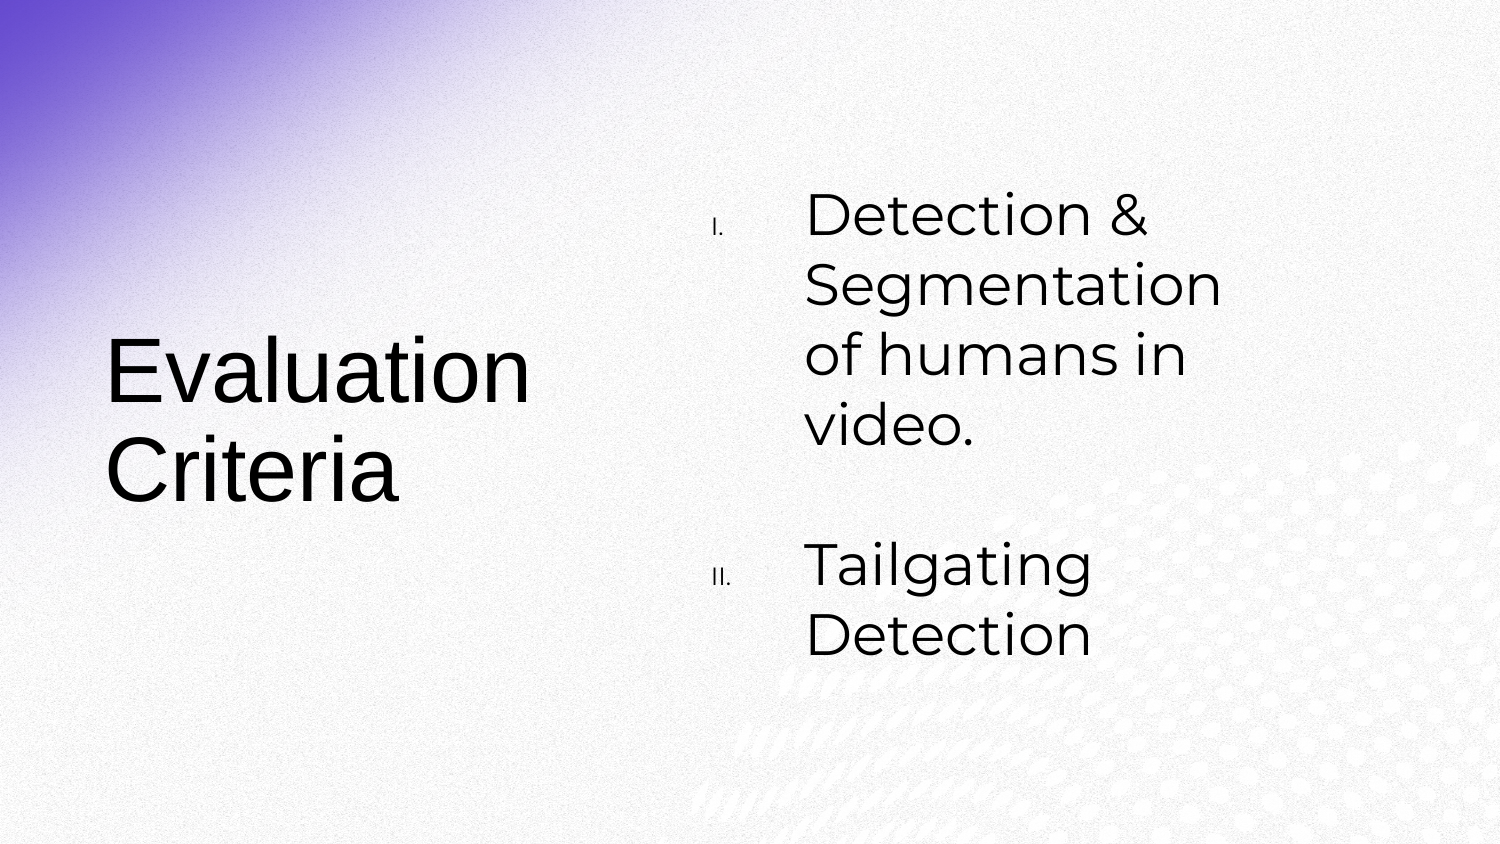

Detection & Segmentation of humans in video.

Tailgating Detection
# Evaluation Criteria